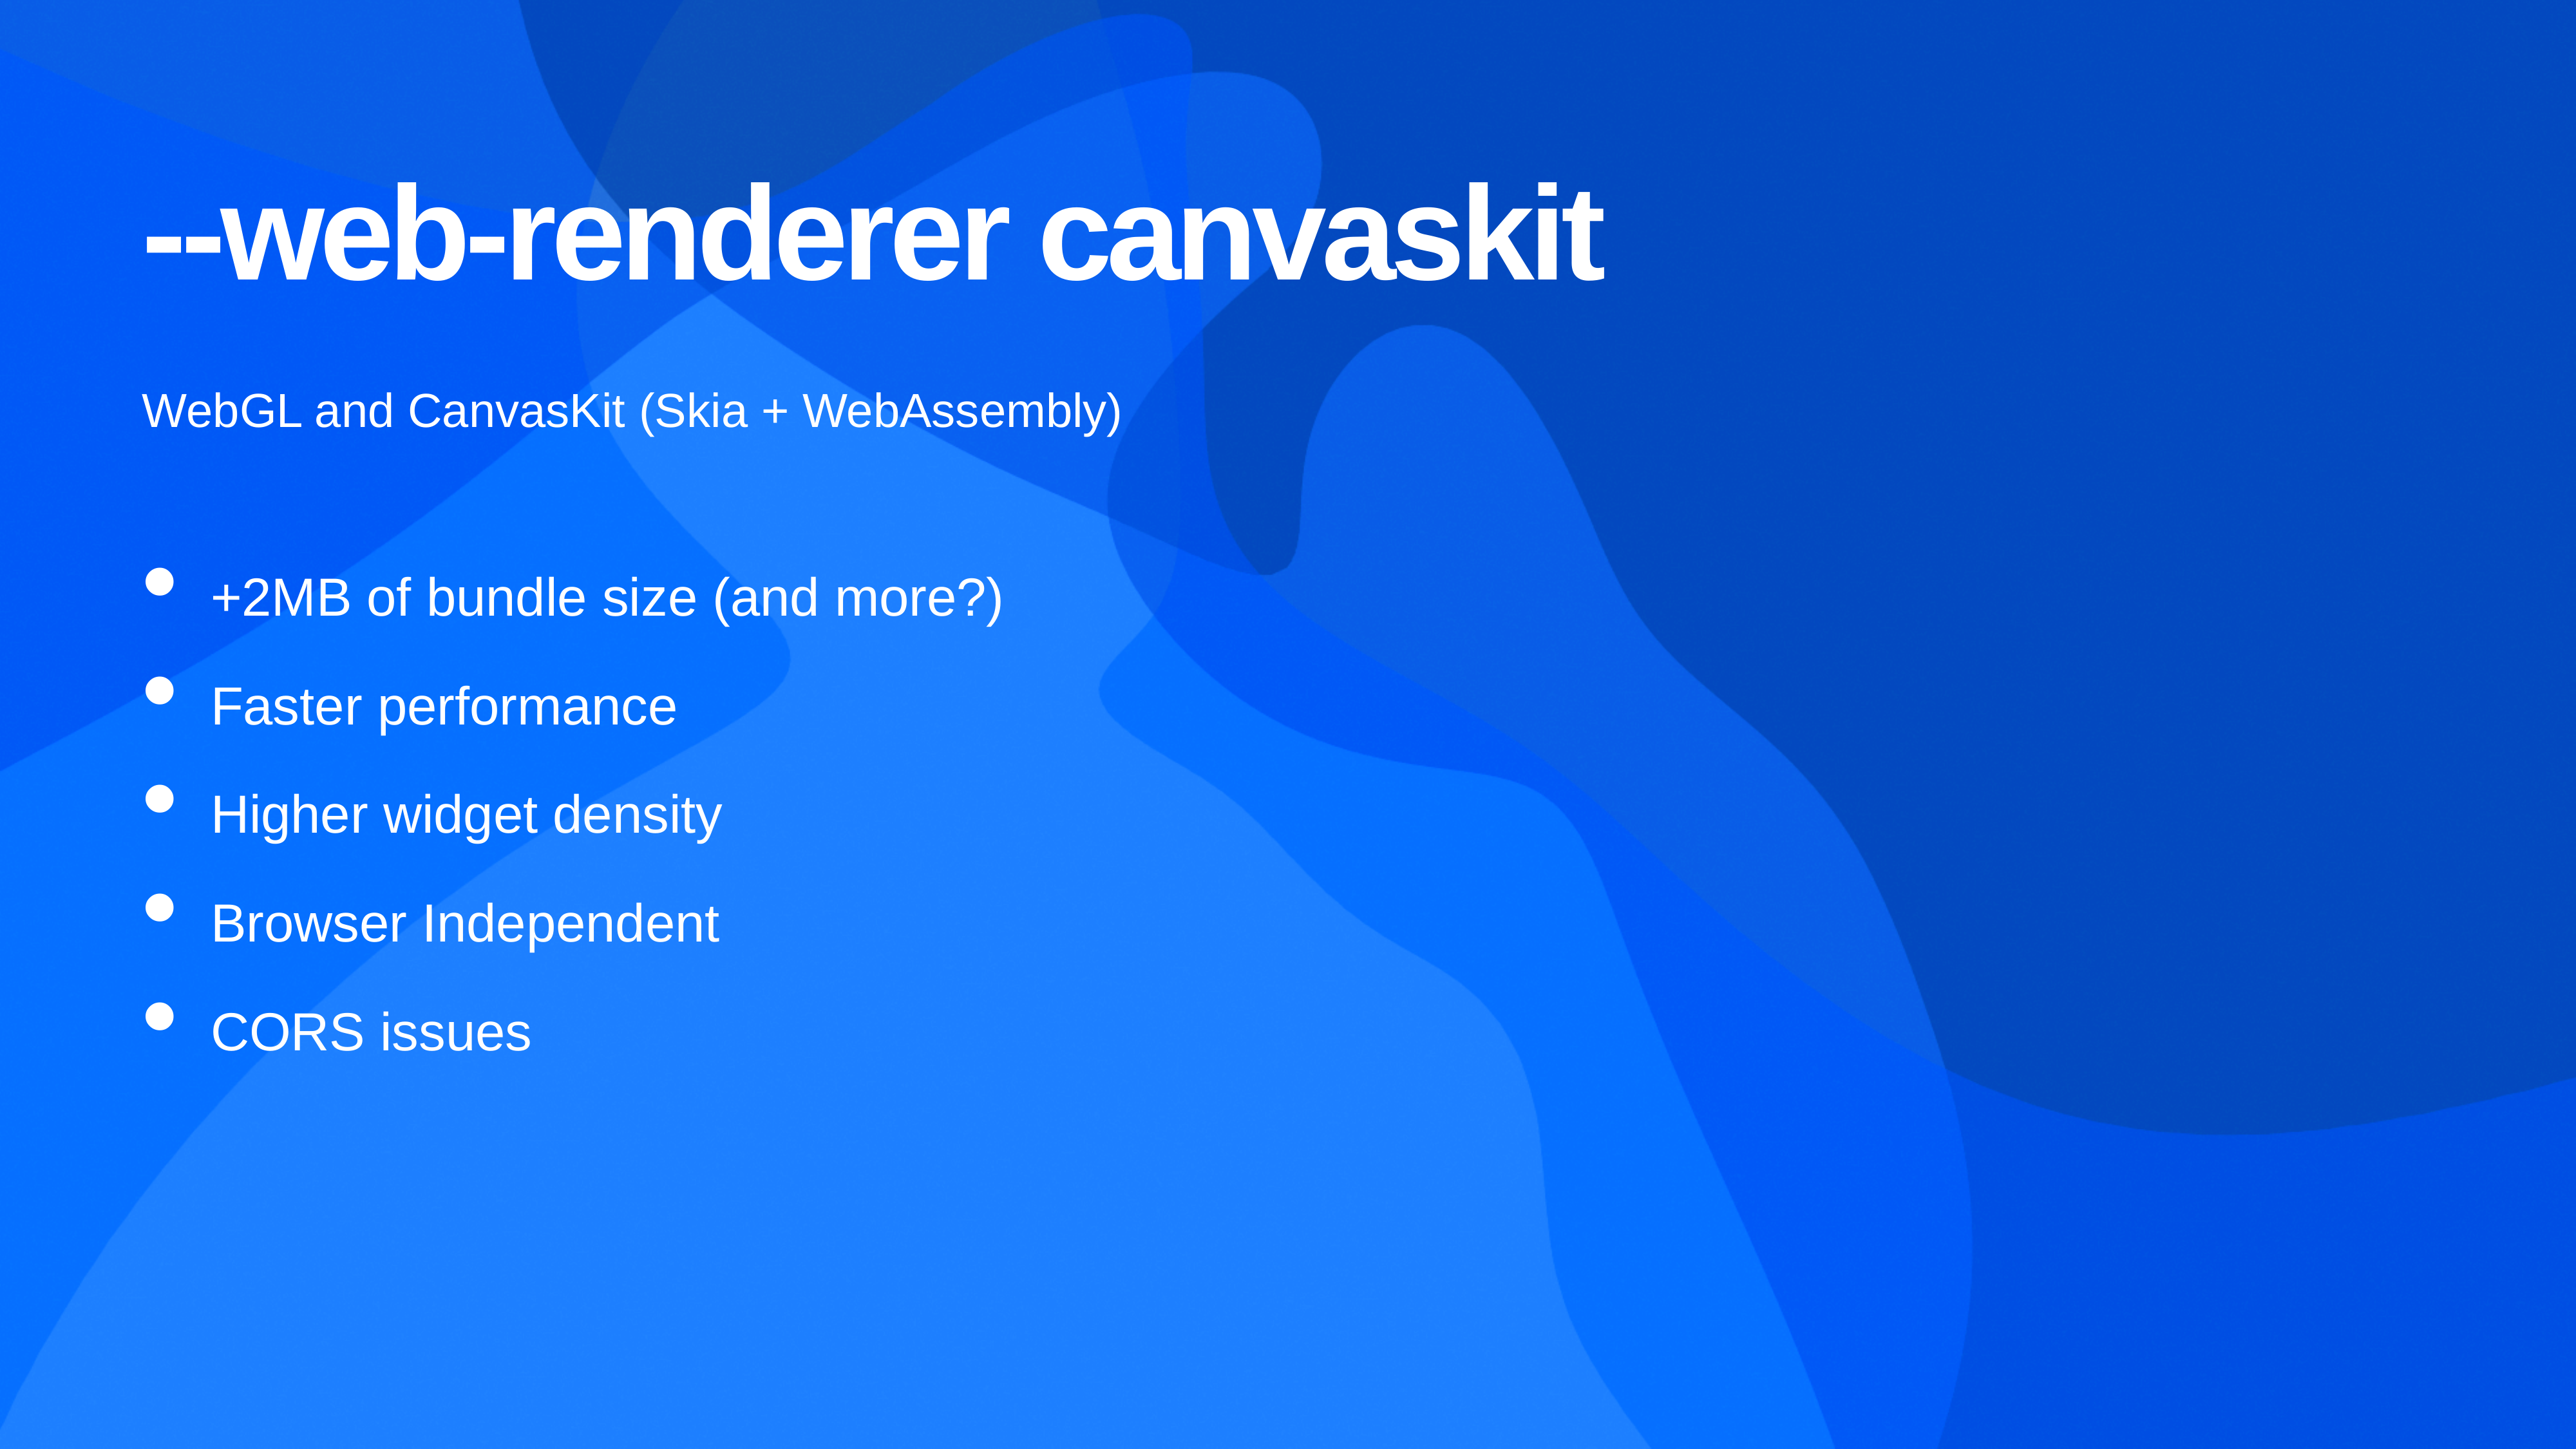

--web-renderer canvaskit
WebGL and CanvasKit (Skia + WebAssembly)
+2MB of bundle size (and more?)
Faster performance
Higher widget density
Browser Independent
CORS issues